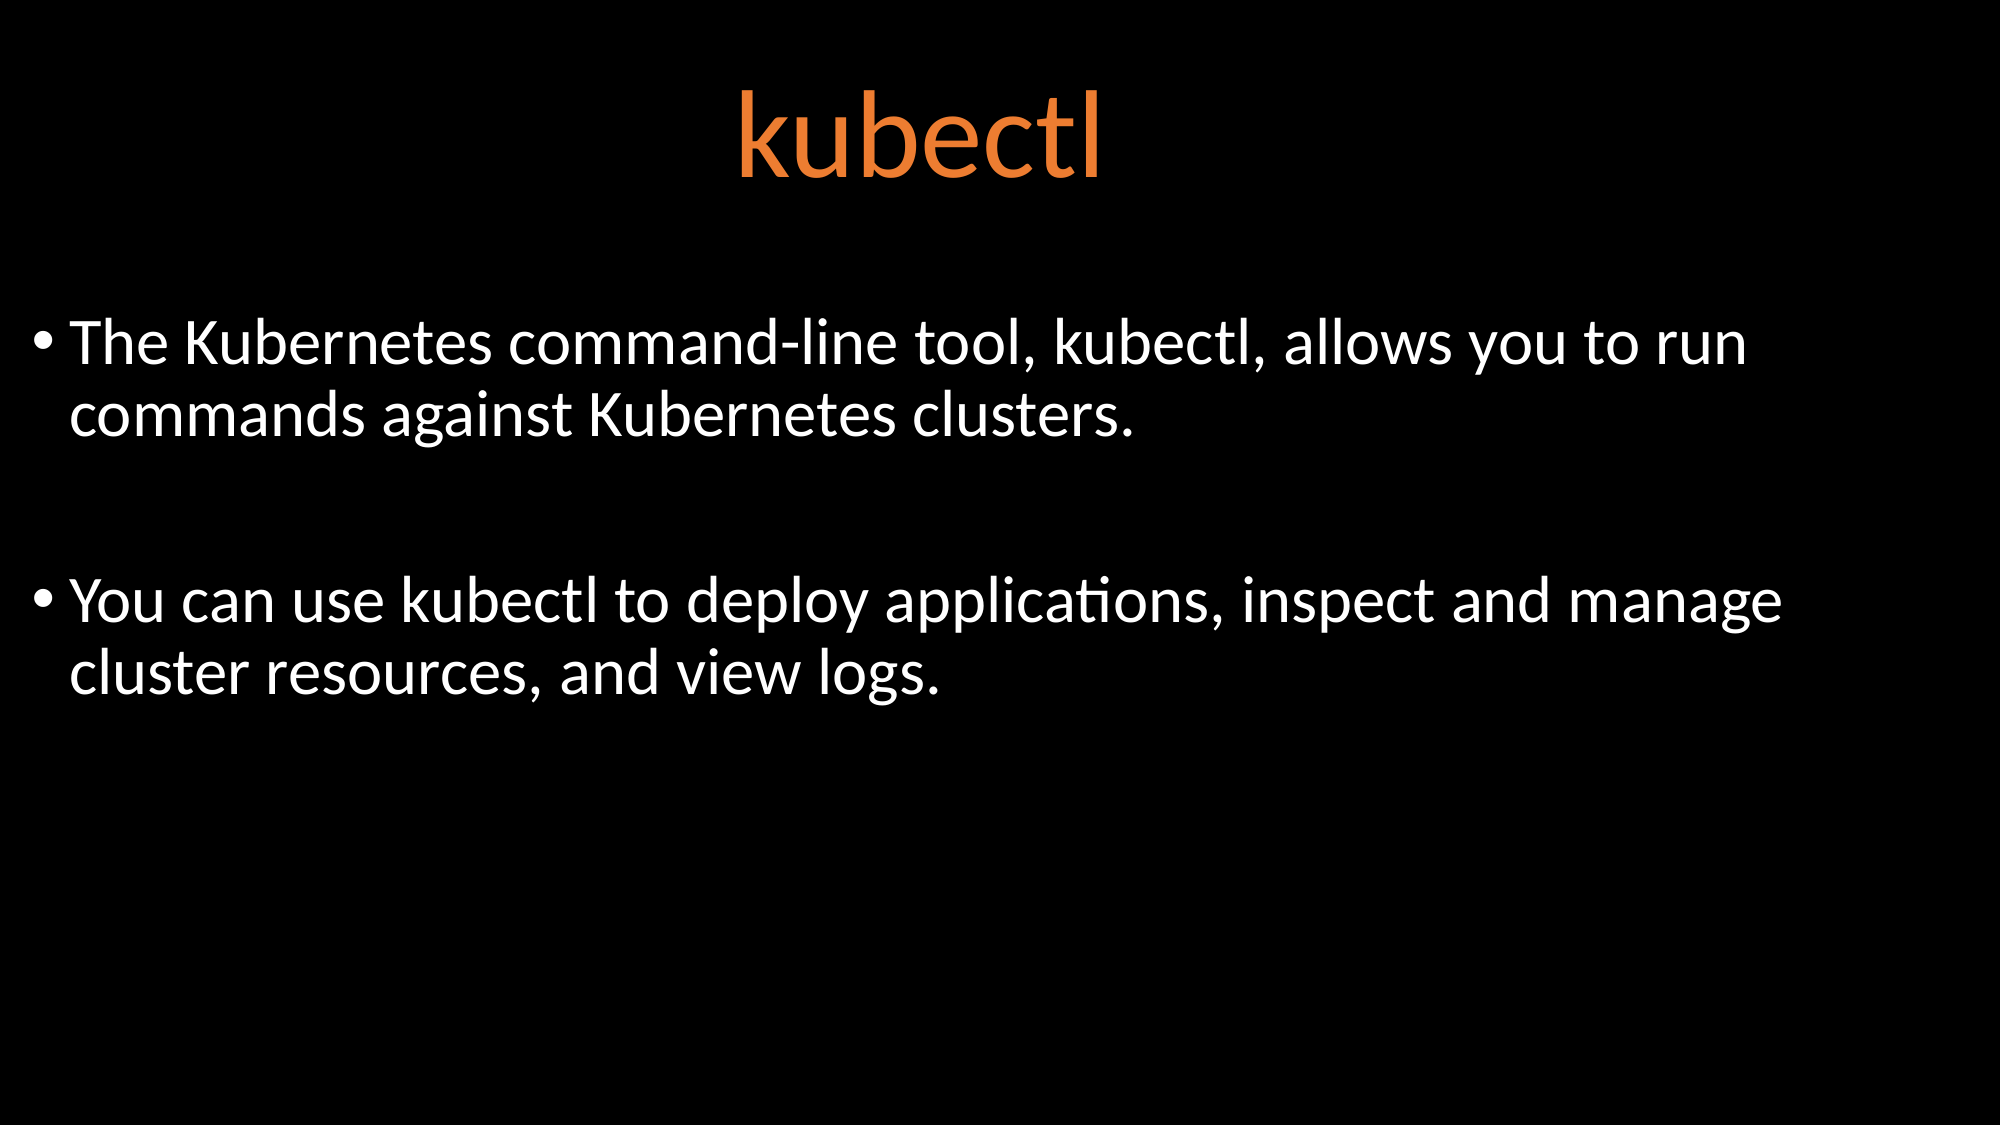

# kubectl
The Kubernetes command-line tool, kubectl, allows you to run commands against Kubernetes clusters.

You can use kubectl to deploy applications, inspect and manage cluster resources, and view logs.